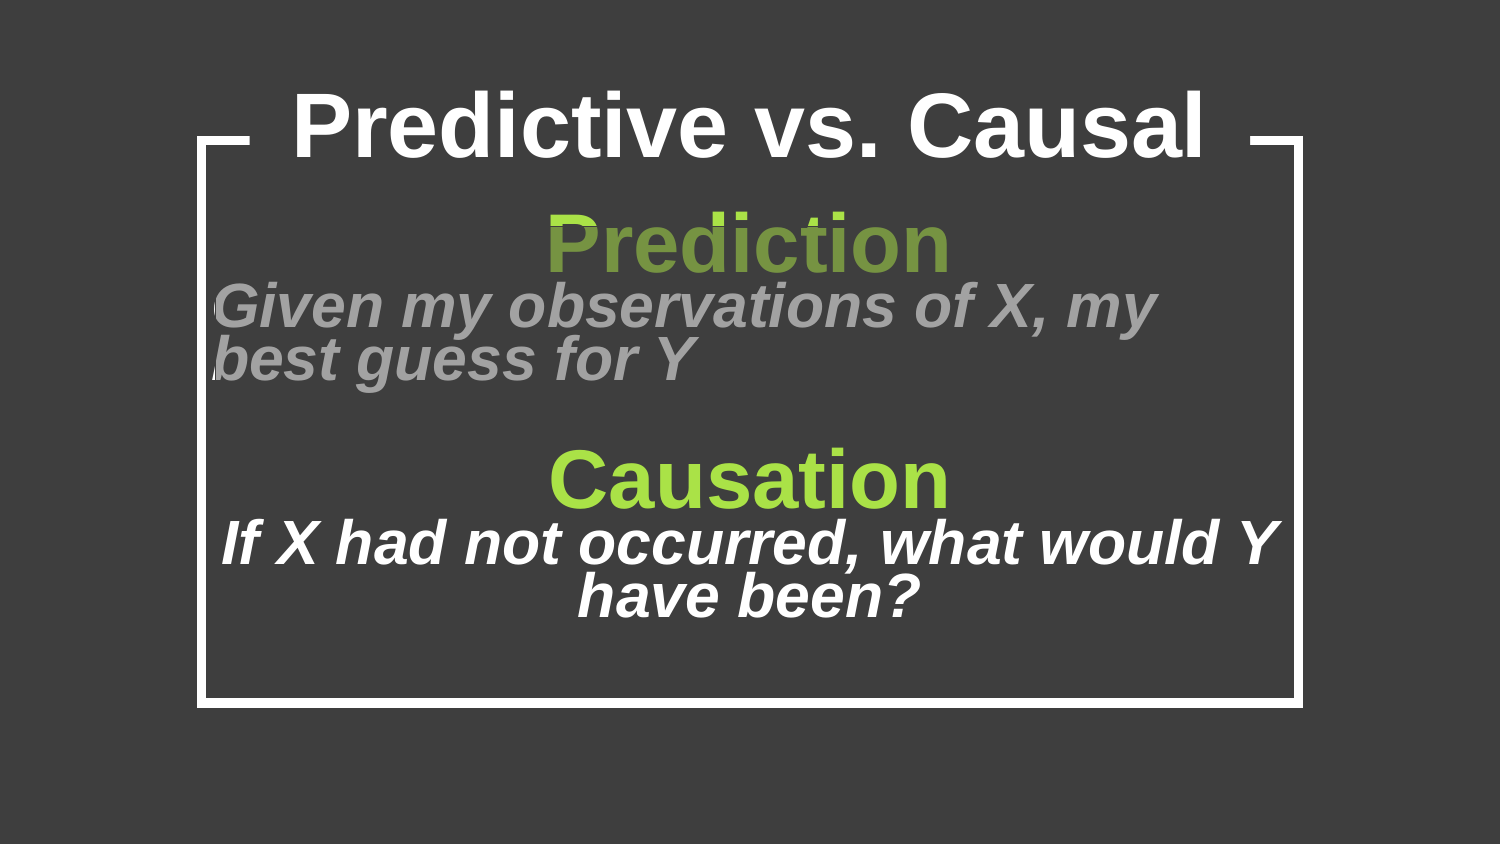

# Predictive vs. Causal
Prediction
Given my observations of X, my best guess for Y

Causation
If X had not occurred, what would Y have been?